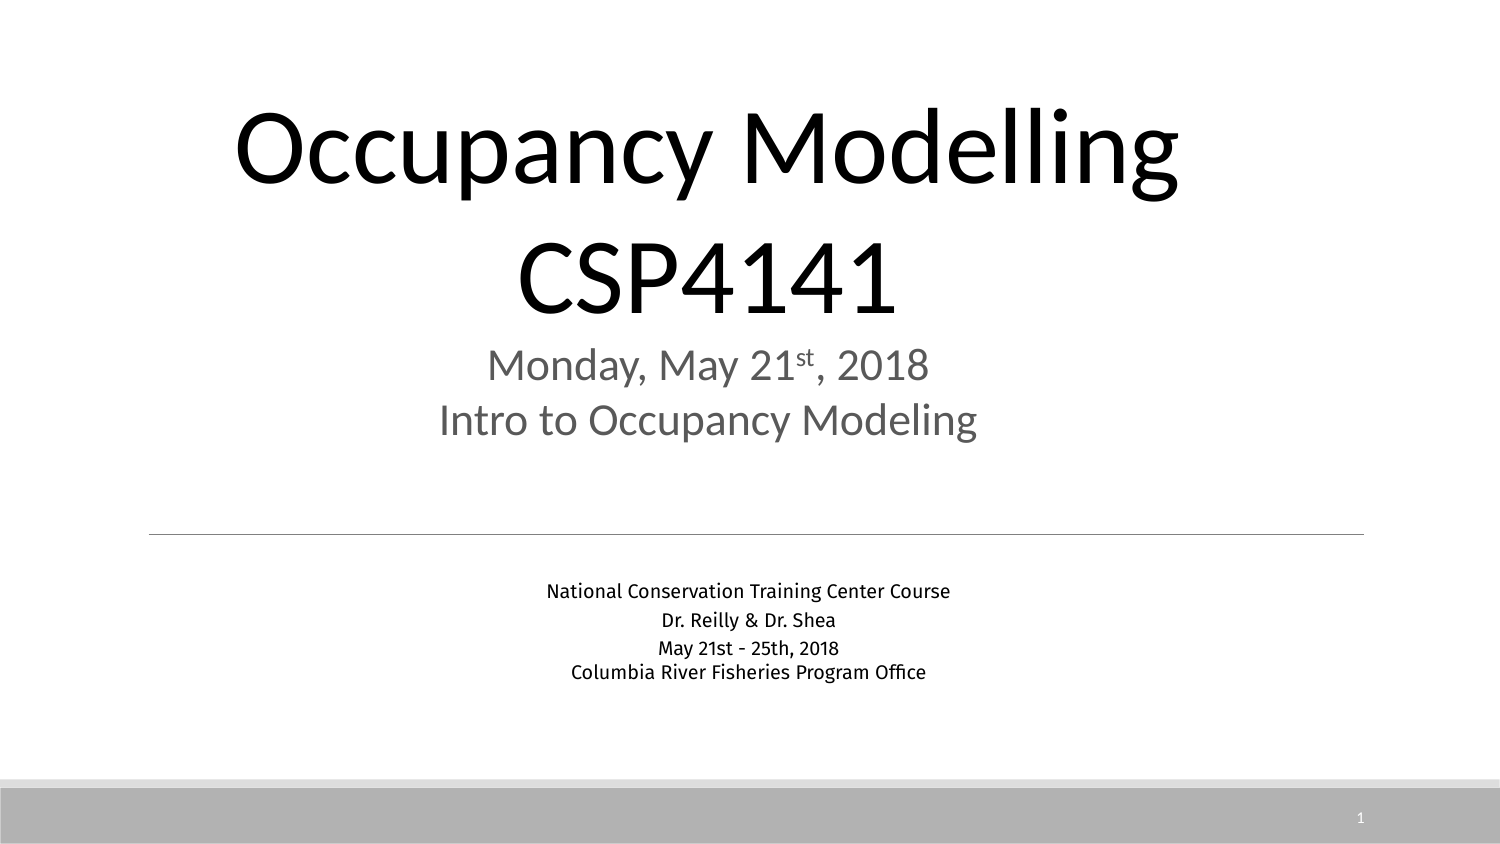

Occupancy Modelling
CSP4141
Monday, May 21st, 2018
Intro to Occupancy Modeling
National Conservation Training Center Course
Dr. Reilly & Dr. Shea
May 21st - 25th, 2018
Columbia River Fisheries Program Office
1